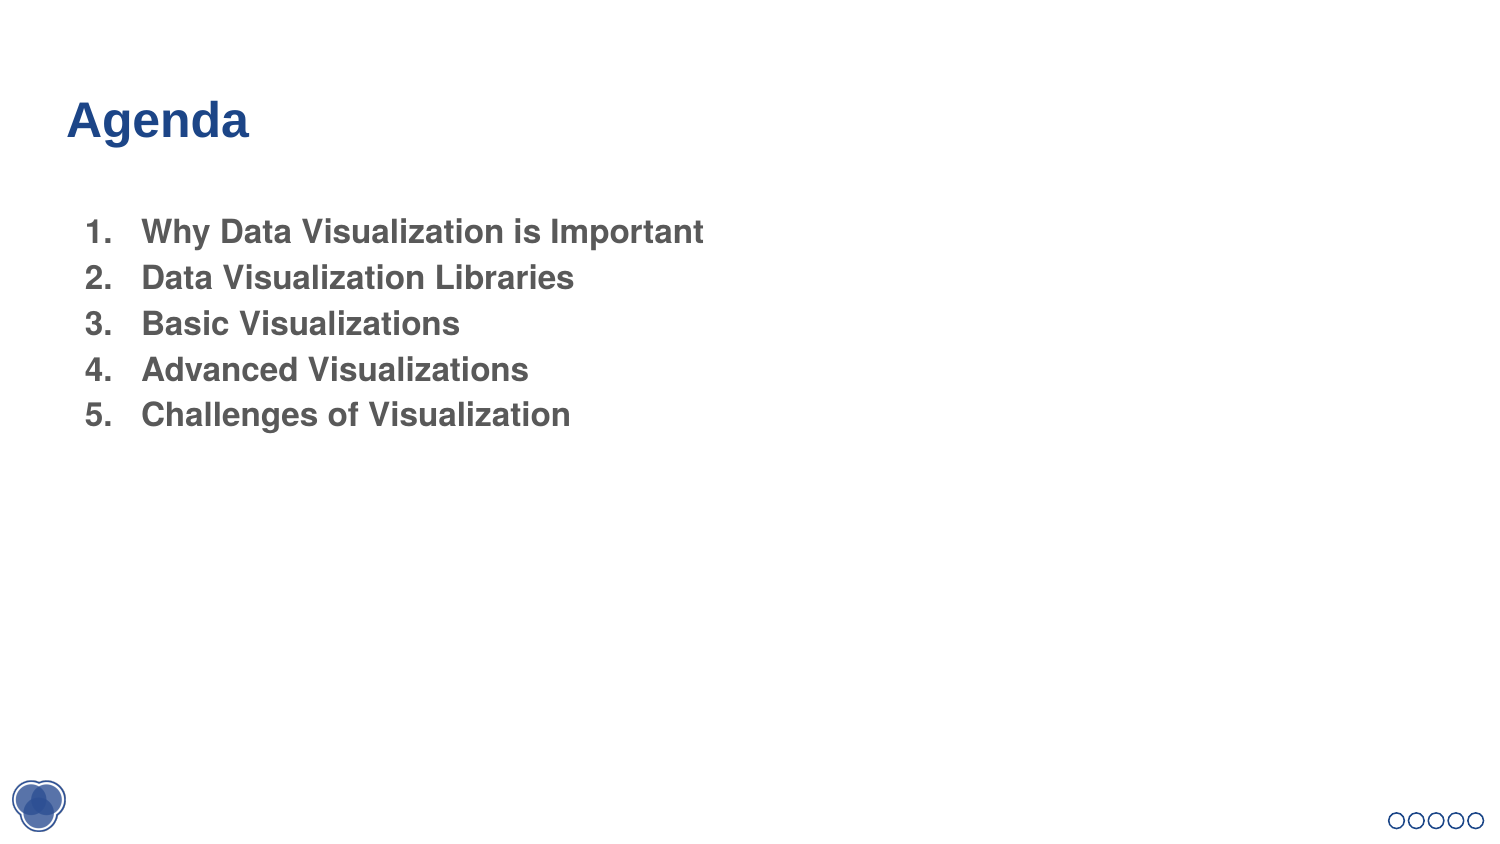

# Agenda
Why Data Visualization is Important
Data Visualization Libraries
Basic Visualizations
Advanced Visualizations
Challenges of Visualization